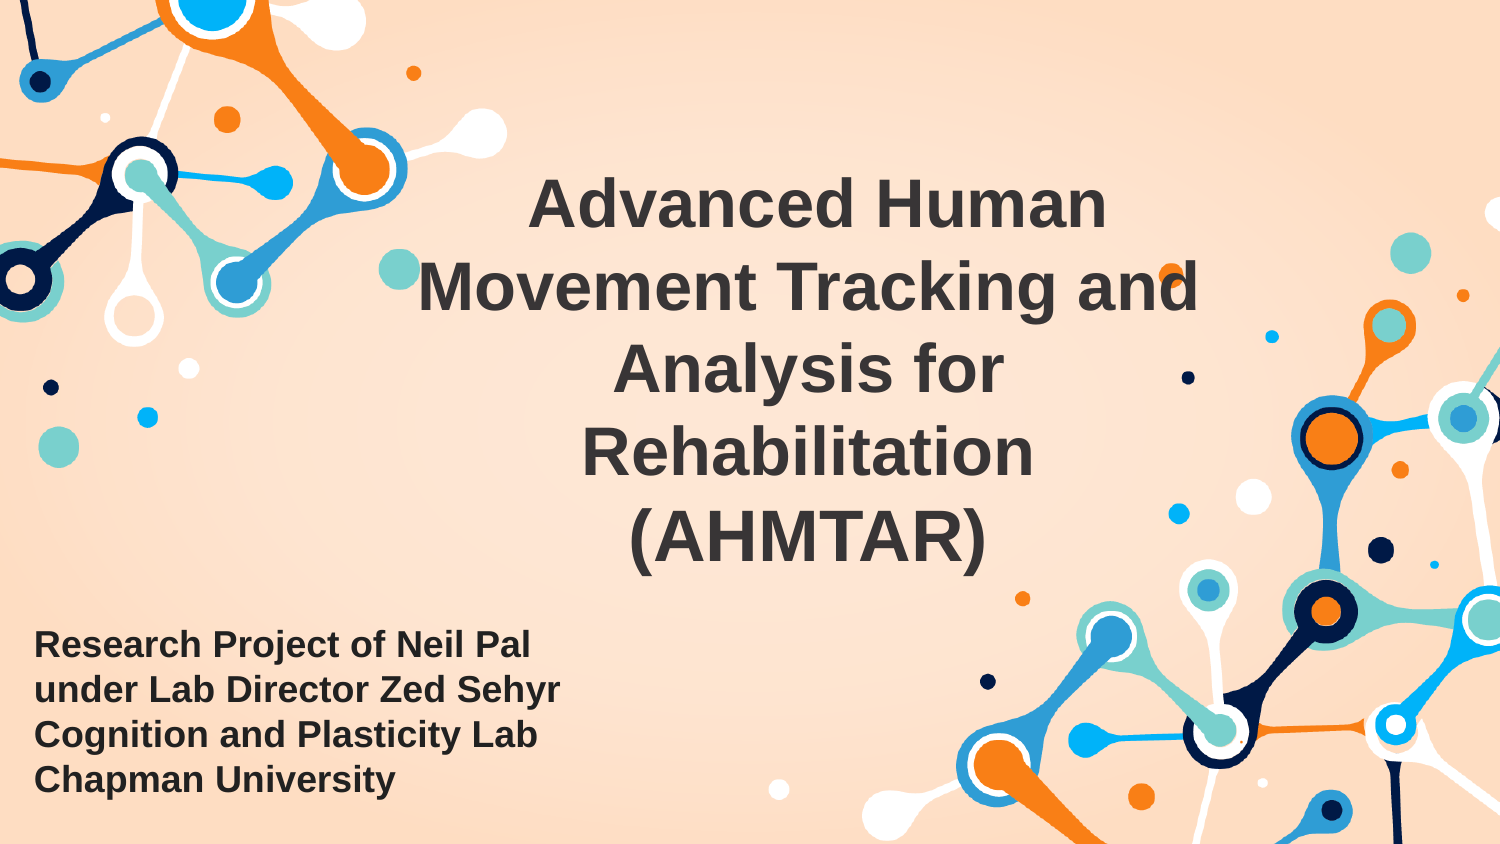

# Advanced Human Movement Tracking and Analysis for Rehabilitation
(AHMTAR)
Research Project of Neil Pal
under Lab Director Zed Sehyr
Cognition and Plasticity Lab
Chapman University